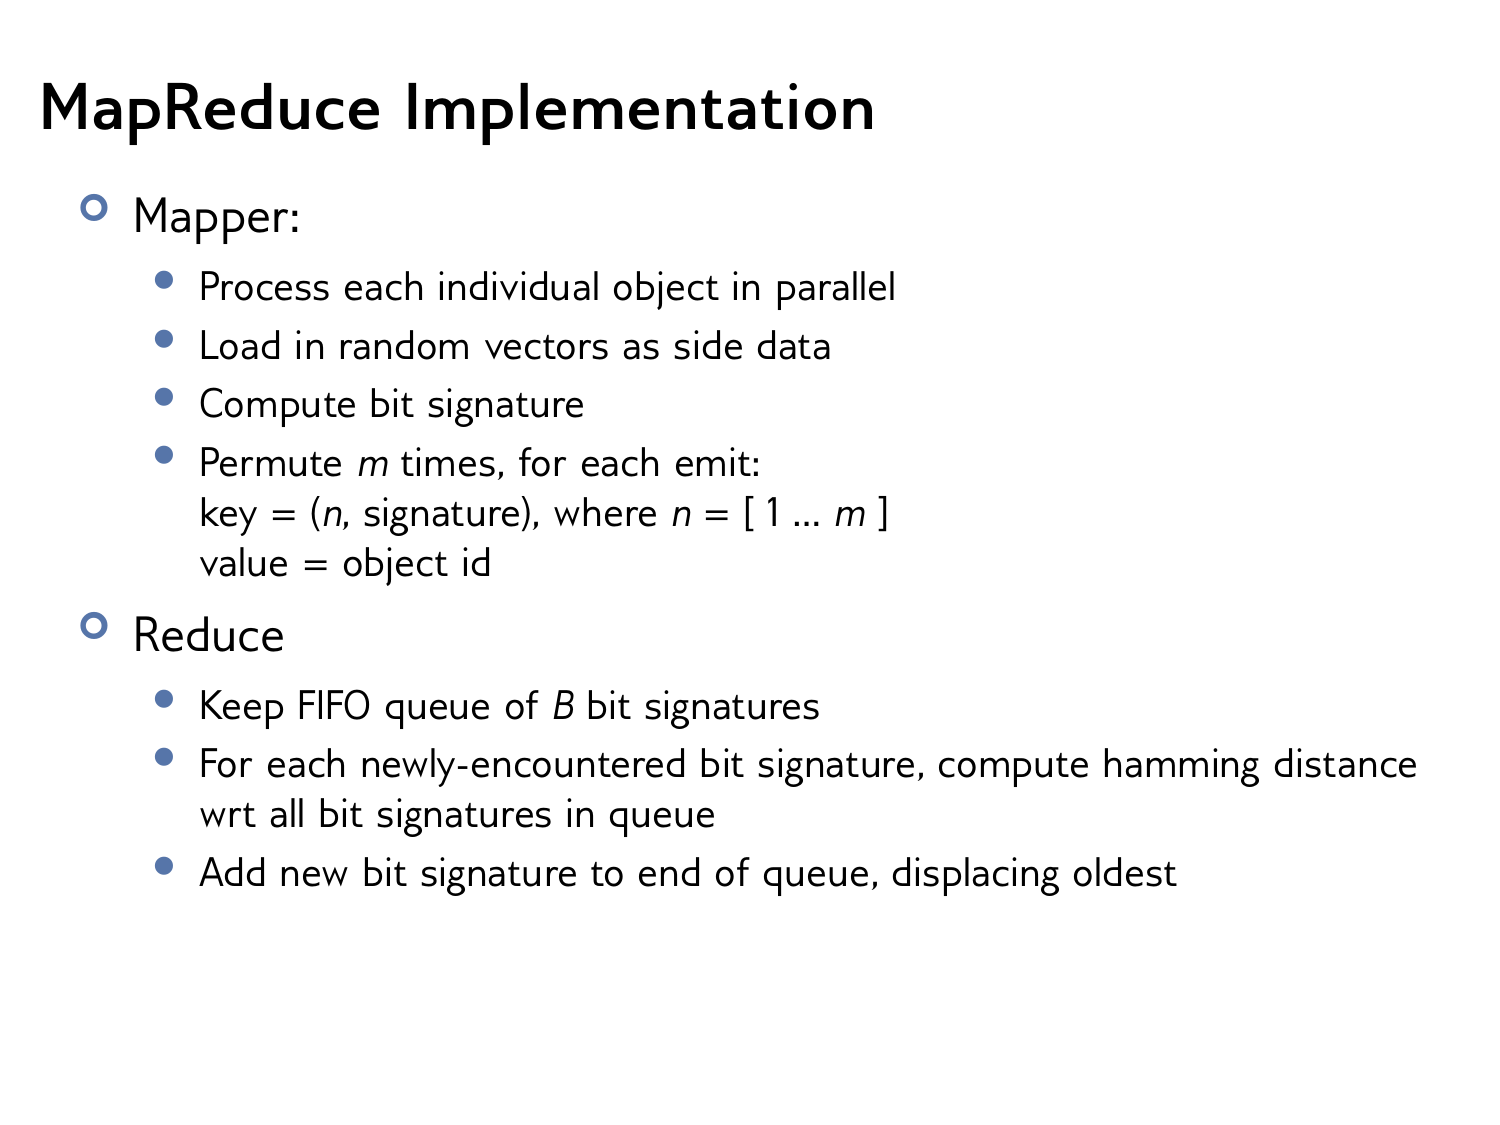

# MapReduce Implementation
Mapper:
Process each individual object in parallel
Load in random vectors as side data
Compute bit signature
Permute m times, for each emit:
key = (n, signature), where n = [ 1 … m ]
value = object id
Reduce
Keep FIFO queue of B bit signatures
For each newly-encountered bit signature, compute hamming distance wrt all bit signatures in queue
Add new bit signature to end of queue, displacing oldest